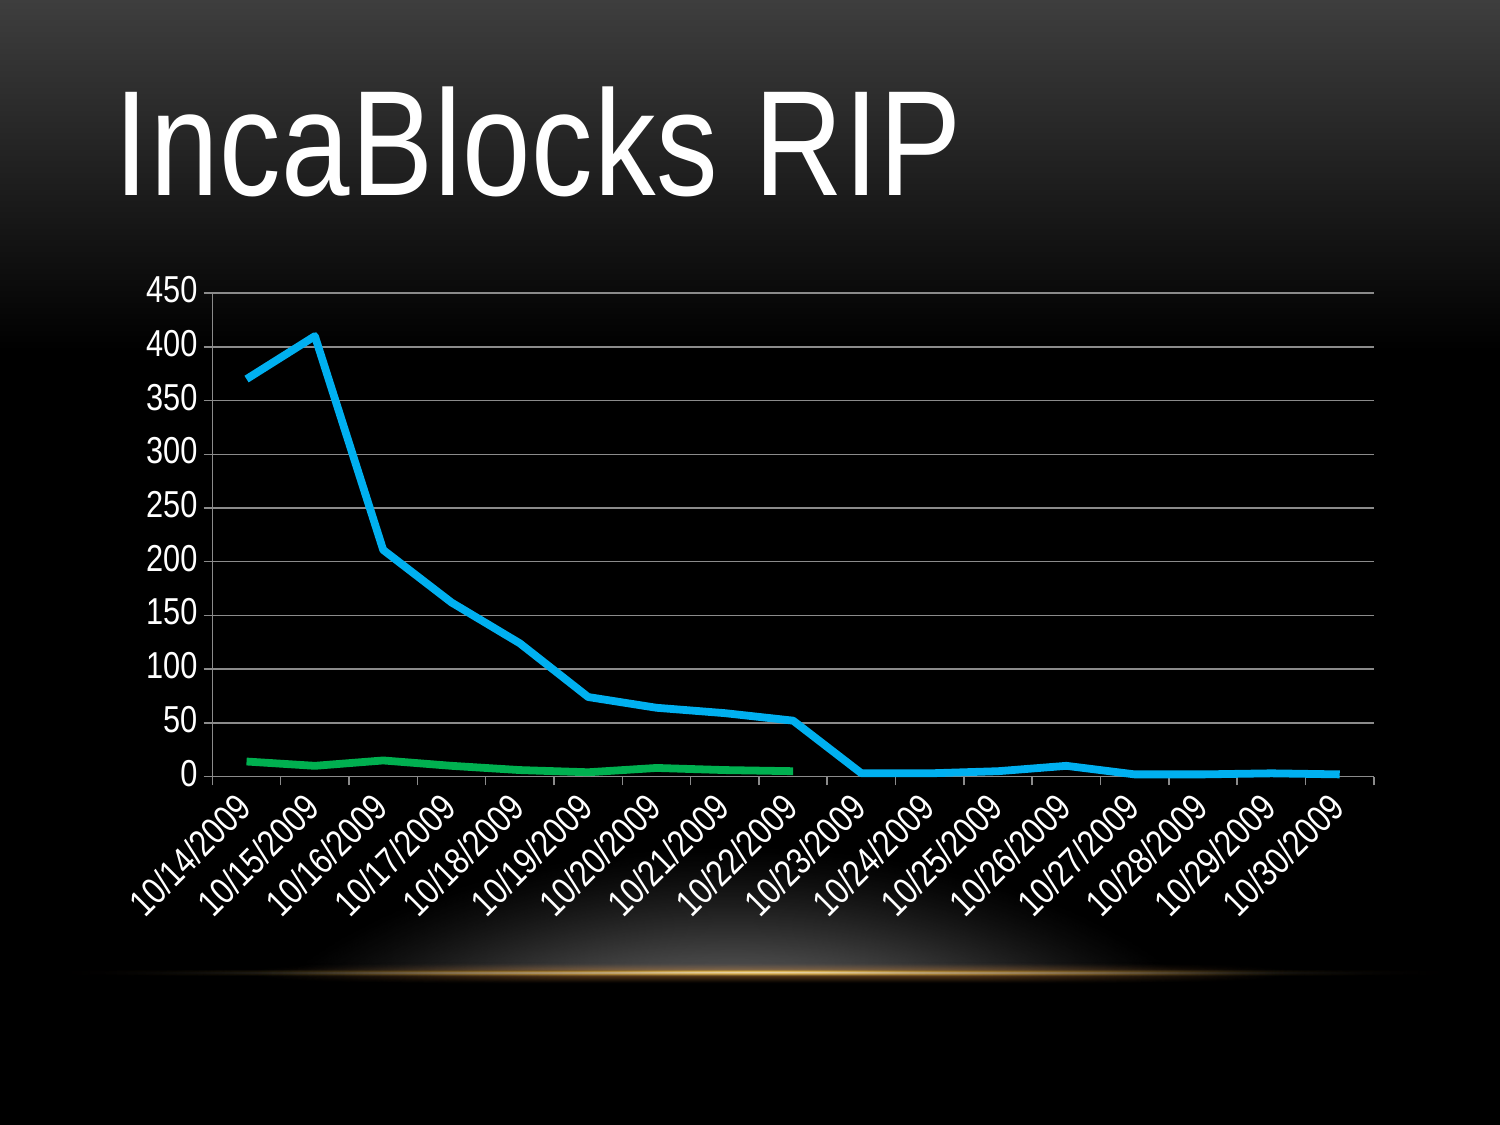

# IncaBlocks RIP

### Chart

| Category | trys | buys |
|---|---|---|
| 40100 | 370.0 | 14.0 |
| 40101 | 410.0 | 10.0 |
| 40102 | 211.0 | 15.0 |
| 40103 | 162.0 | 10.0 |
| 40104 | 124.0 | 6.0 |
| 40105 | 74.0 | 4.0 |
| 40106 | 64.0 | 8.0 |
| 40107 | 59.0 | 6.0 |
| 40108 | 52.0 | 5.0 |
| 40109 | 3.0 | None |
| 40110 | 3.0 | None |
| 40111 | 5.0 | 1.0 |
| 40112 | 10.0 | None |
| 40113 | 2.0 | None |
| 40114 | 2.0 | None |
| 40115 | 3.0 | None |
| 40116 | 2.0 | None |